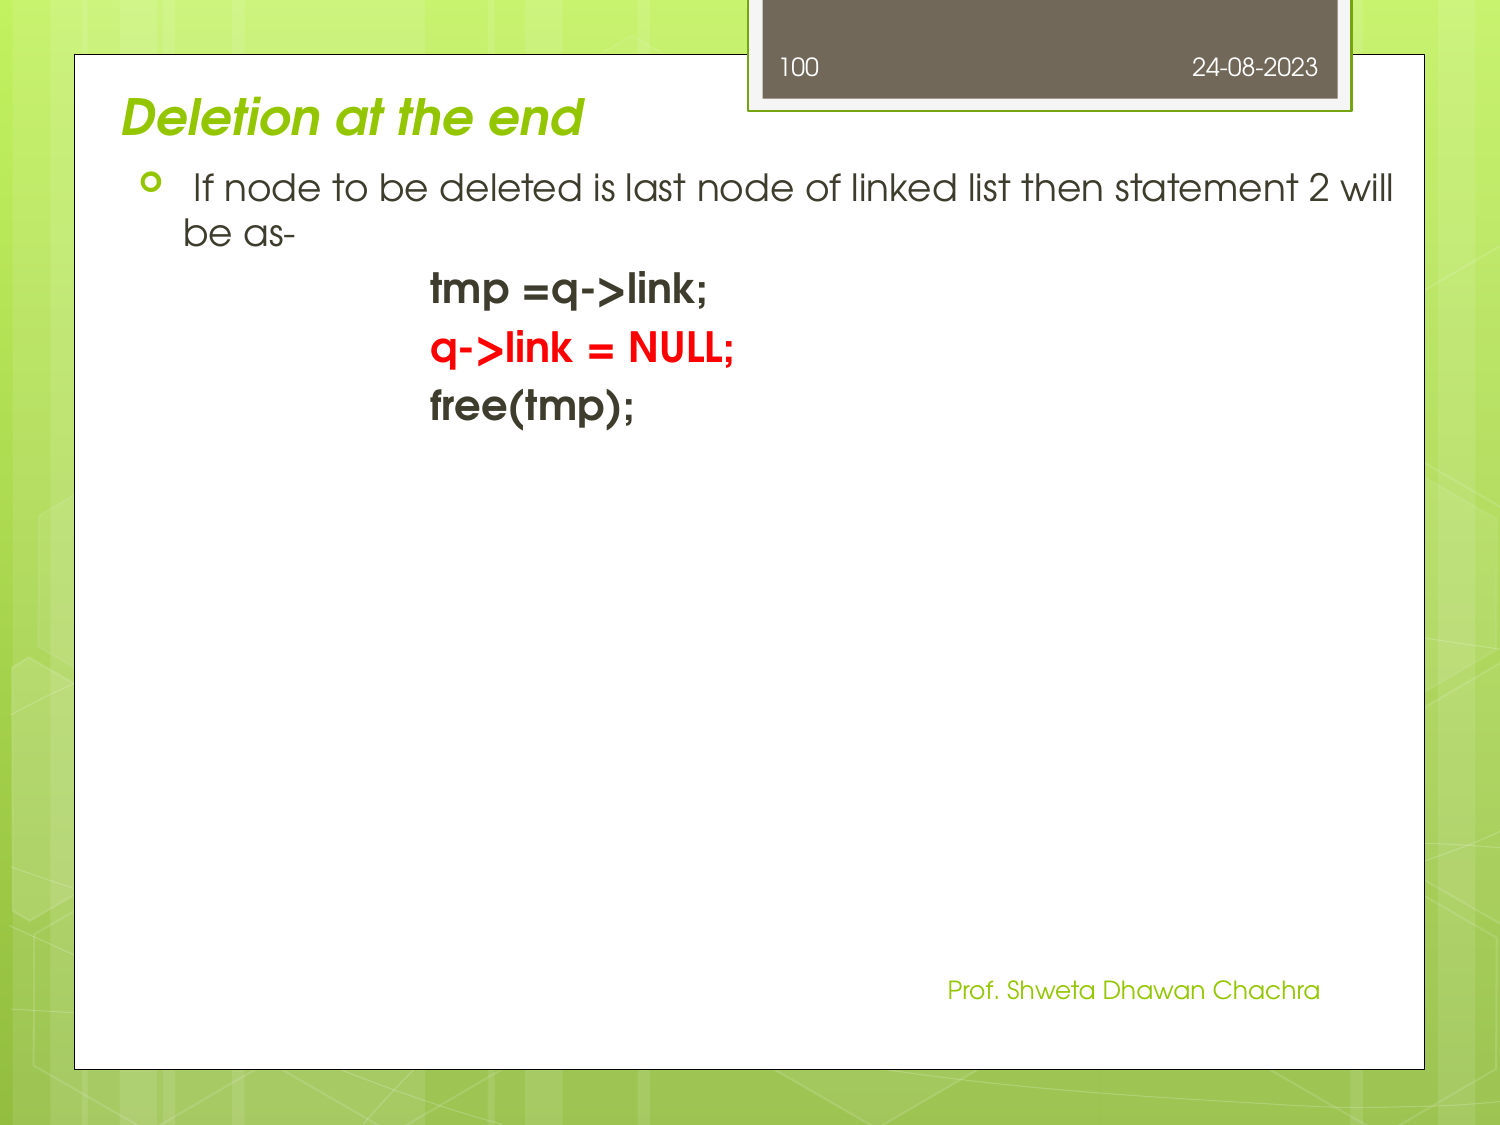

100
24-08-2023
# Deletion at the end
 If node to be deleted is last node of linked list then statement 2 will be as-
tmp =q->link;
q->link = NULL;
free(tmp);
Prof. Shweta Dhawan Chachra